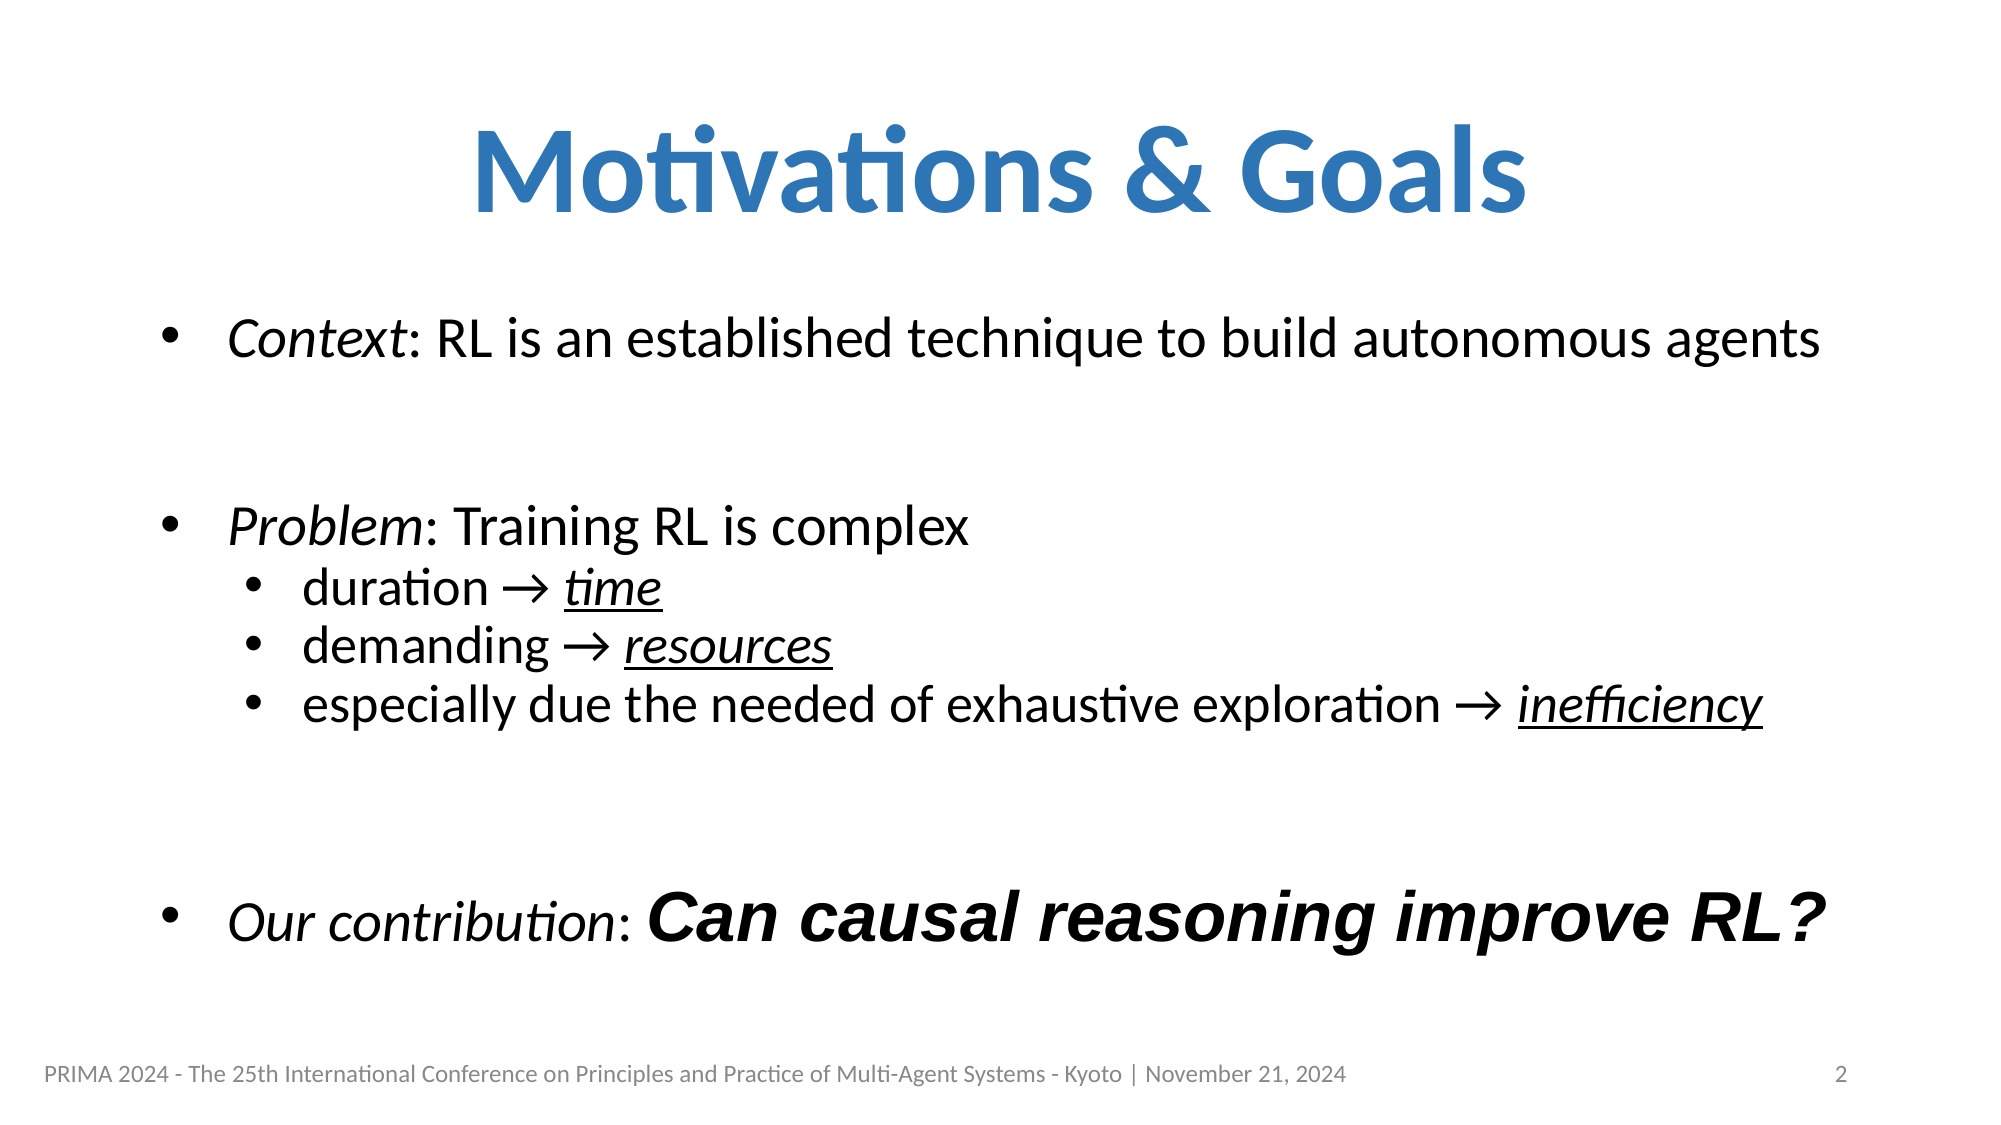

# Motivations & Goals
Context: RL is an established technique to build autonomous agents

Problem: Training RL is complex
duration → time
demanding → resources
especially due the needed of exhaustive exploration → inefficiency

Our contribution: Can causal reasoning improve RL?
PRIMA 2024 - The 25th International Conference on Principles and Practice of Multi-Agent Systems - Kyoto | November 21, 2024
2